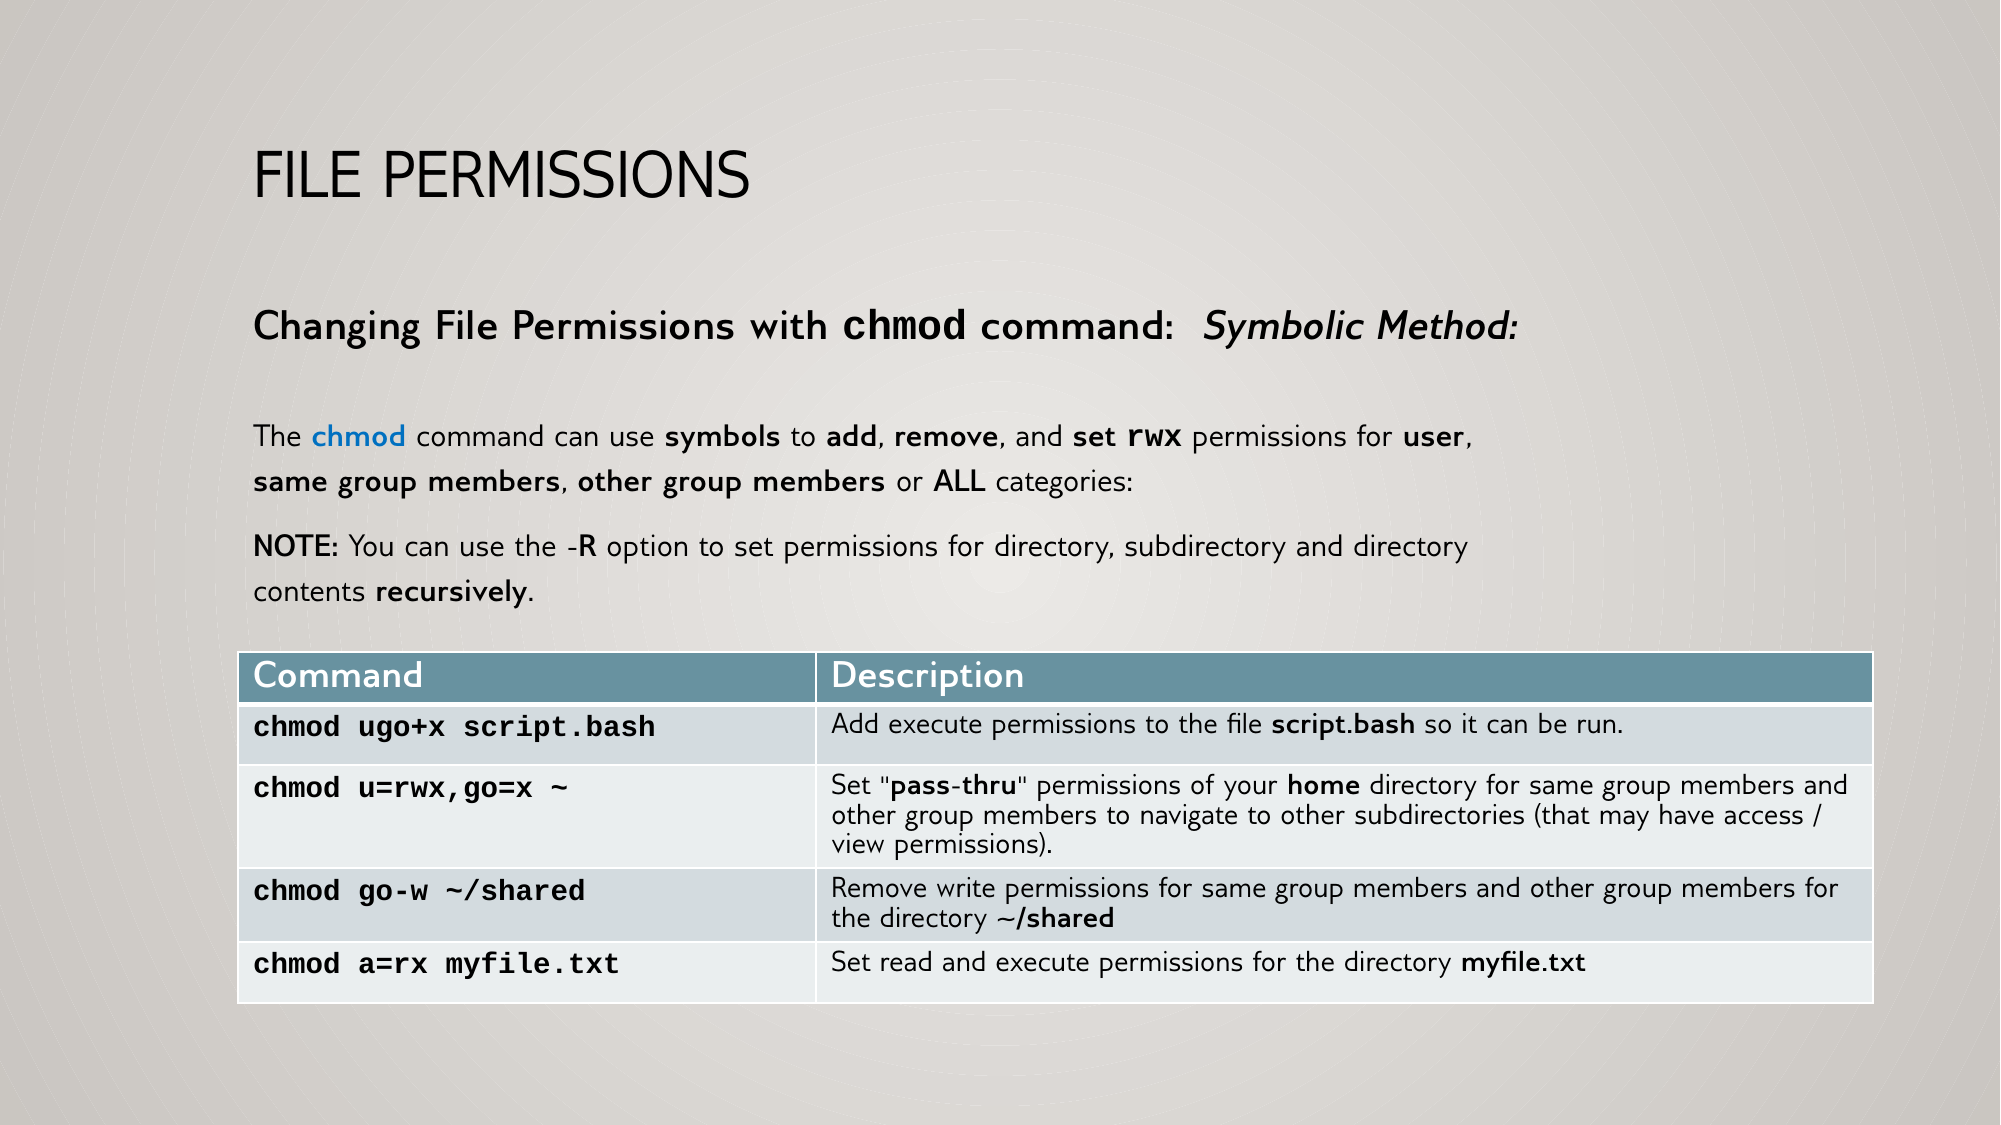

# File permissions
Changing File Permissions with chmod command:  Symbolic Method:
The chmod command can use symbols to add, remove, and set rwx permissions for user,
same group members, other group members or ALL categories:
NOTE: You can use the -R option to set permissions for directory, subdirectory and directory contents recursively.
| Command | Description |
| --- | --- |
| chmod ugo+x script.bash | Add execute permissions to the file script.bash so it can be run. |
| chmod u=rwx,go=x ~ | Set "pass-thru" permissions of your home directory for same group members and other group members to navigate to other subdirectories (that may have access / view permissions). |
| chmod go-w ~/shared | Remove write permissions for same group members and other group members for the directory ~/shared |
| chmod a=rx myfile.txt | Set read and execute permissions for the directory myfile.txt |